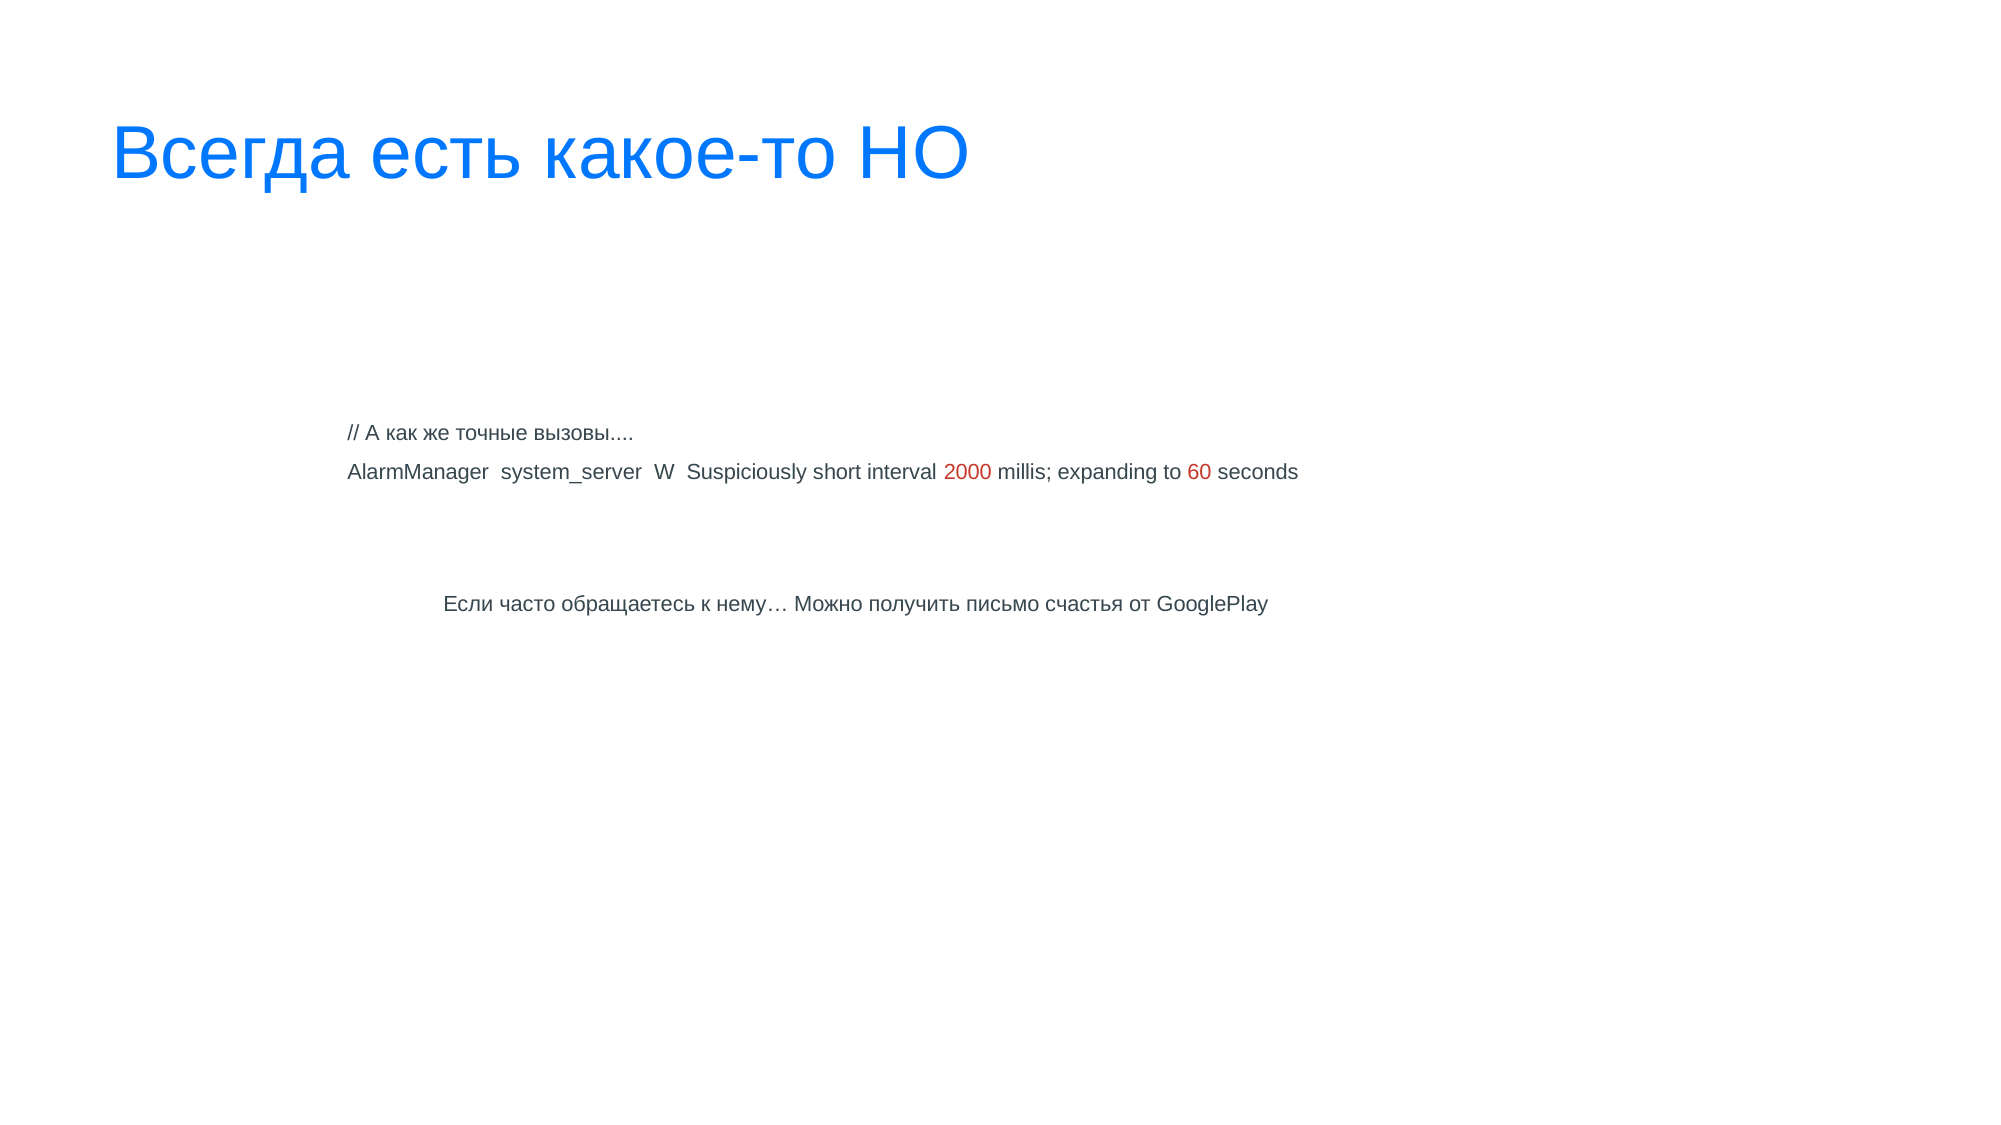

# Всегда есть какое-то НО
// А как же точные вызовы....
AlarmManager  system_server  W  Suspiciously short interval 2000 millis; expanding to 60 seconds
Если часто обращаетесь к нему… Можно получить письмо счастья от GooglePlay